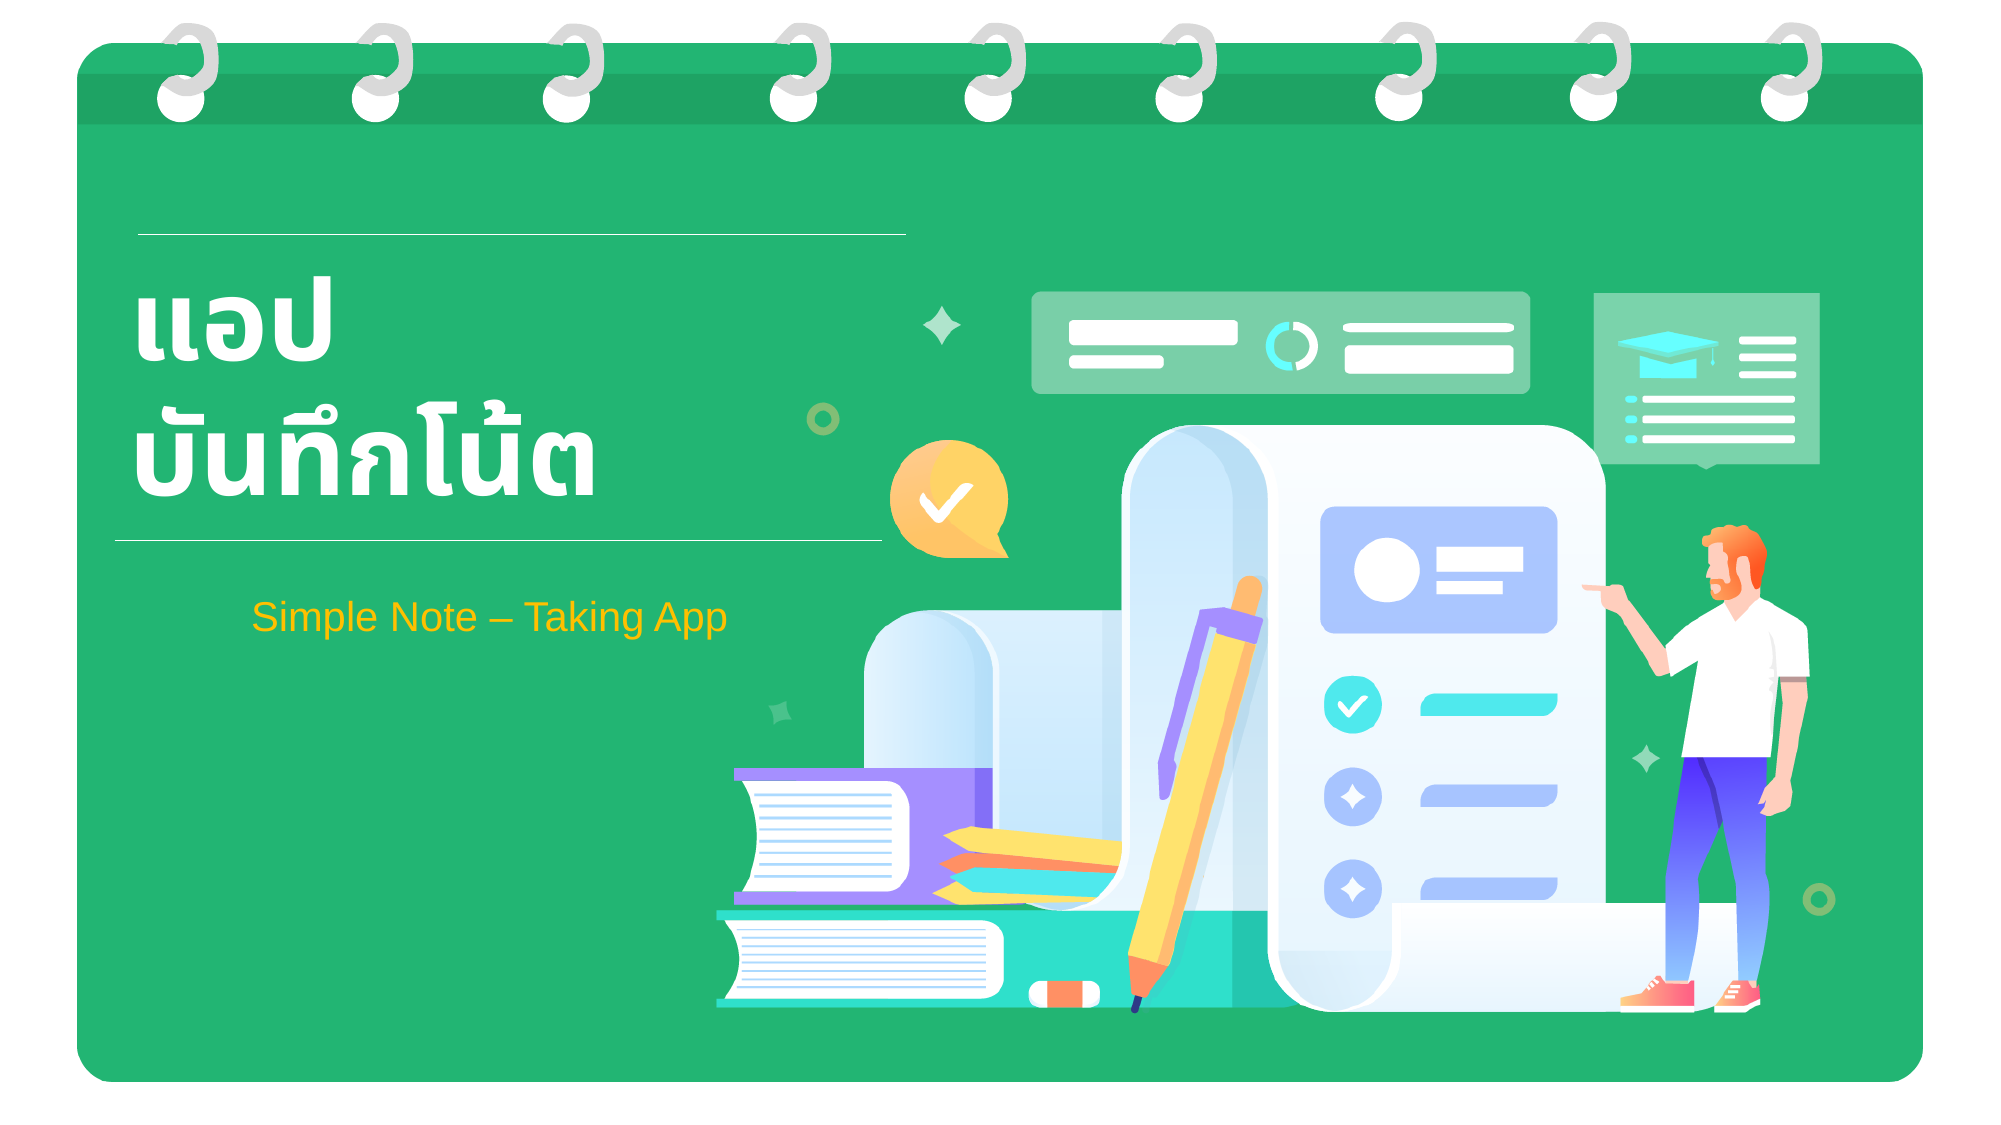

แอป
บันทึกโน้ต
Simple Note – Taking App